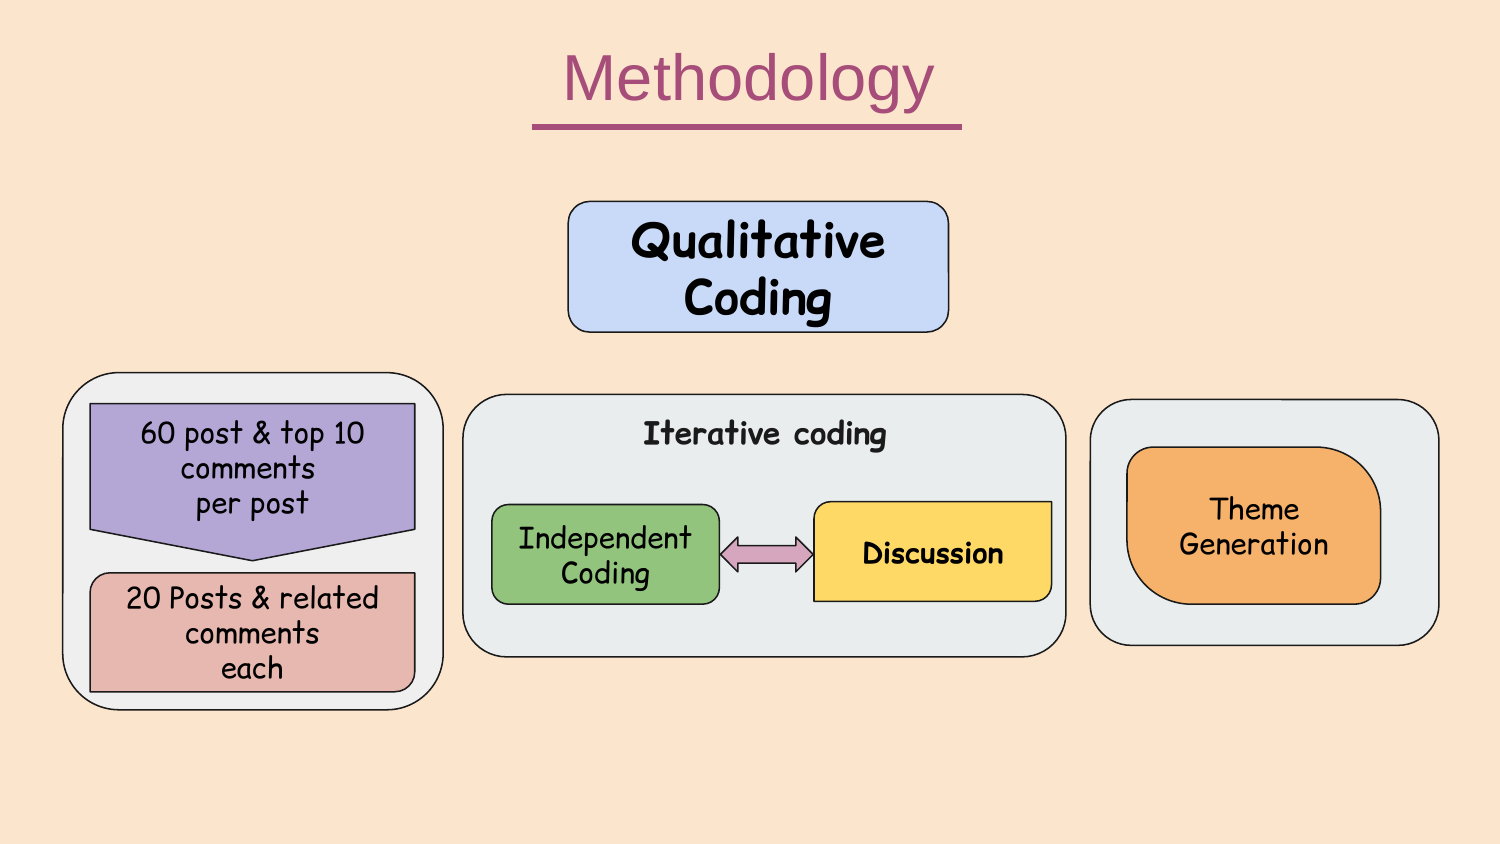

Methodology
Qualitative Coding

Iterative coding

60 post & top 10 comments
per post
Theme Generation

Discussion

Independent Coding

20 Posts & related comments
each